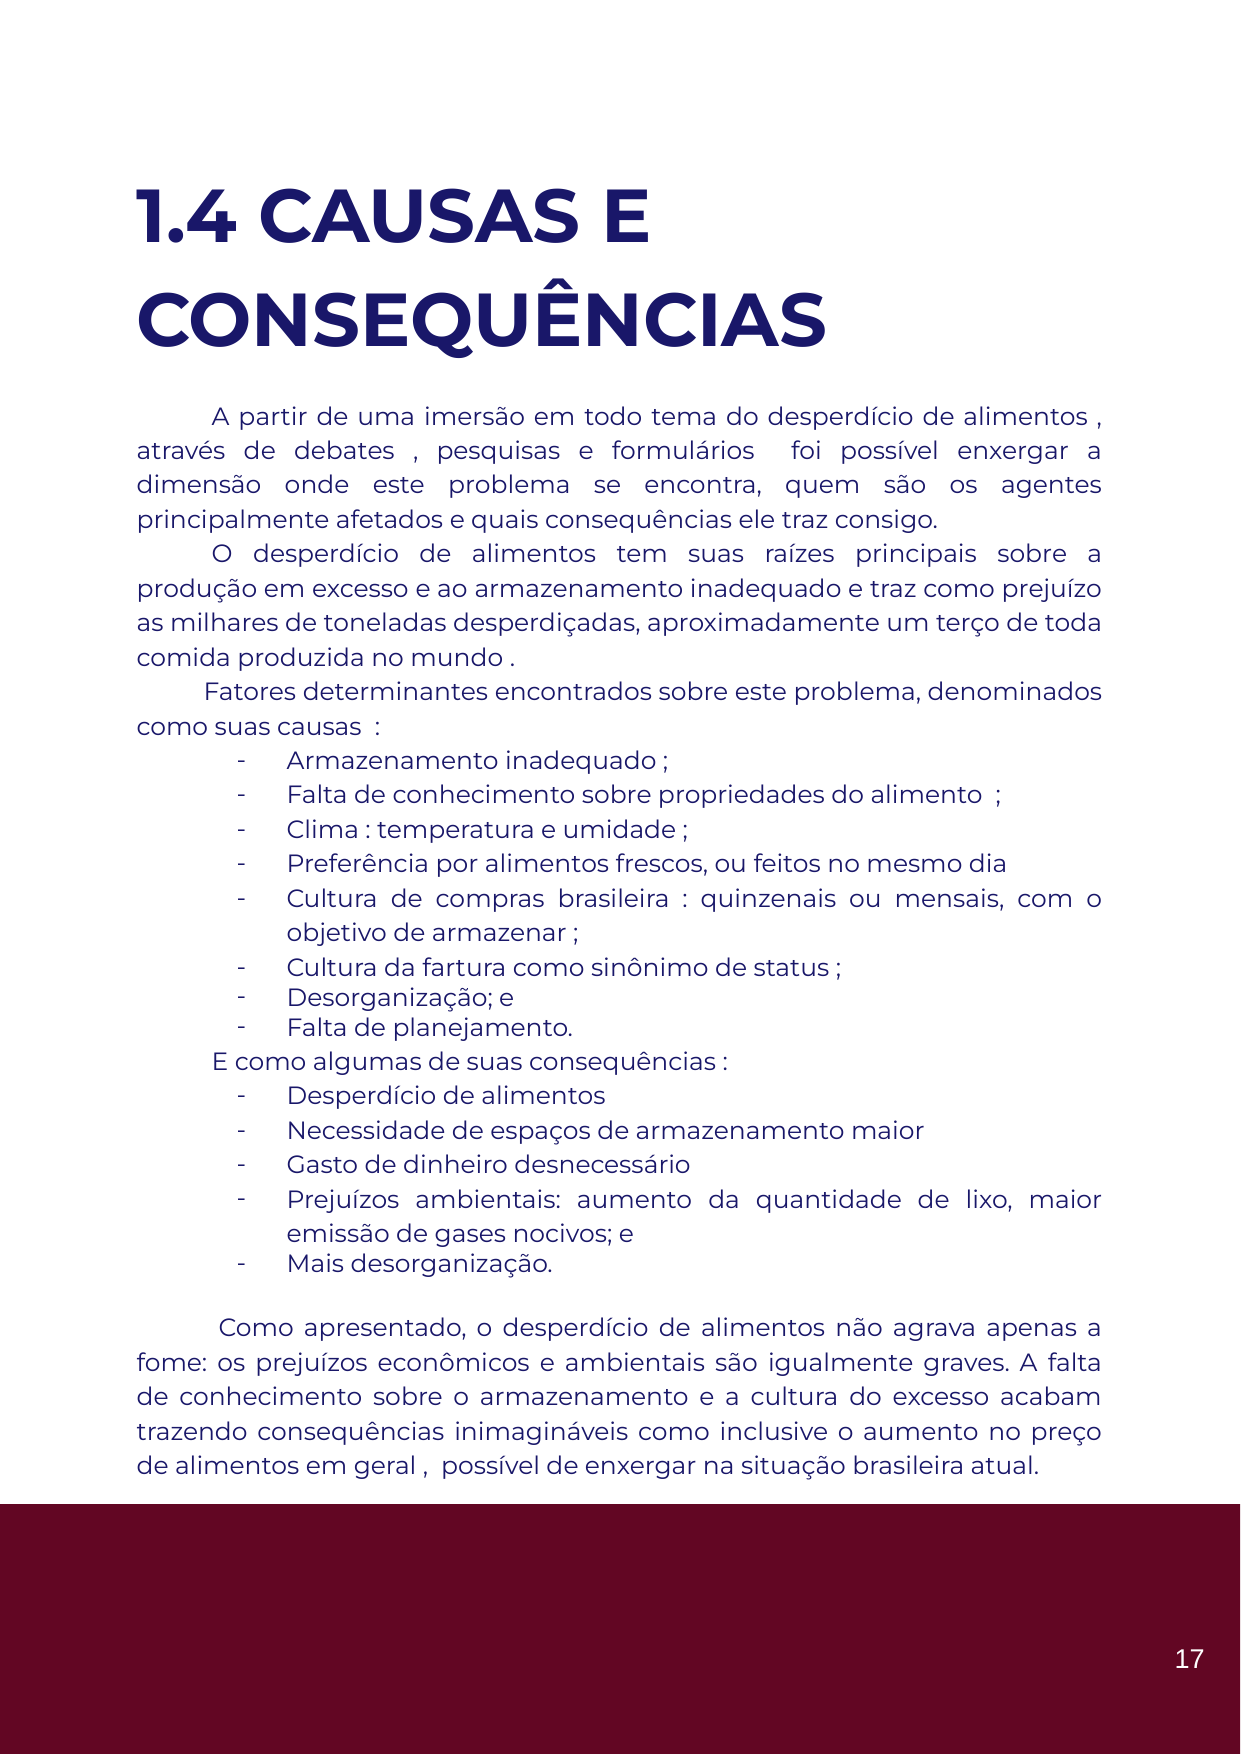

1.4 CAUSAS E CONSEQUÊNCIAS

A partir de uma imersão em todo tema do desperdício de alimentos , através de debates , pesquisas e formulários  foi possível enxergar a dimensão onde este problema se encontra, quem são os agentes principalmente afetados e quais consequências ele traz consigo.
O desperdício de alimentos tem suas raízes principais sobre a produção em excesso e ao armazenamento inadequado e traz como prejuízo as milhares de toneladas desperdiçadas, aproximadamente um terço de toda comida produzida no mundo .
          Fatores determinantes encontrados sobre este problema, denominados como suas causas  :
Armazenamento inadequado ;
Falta de conhecimento sobre propriedades do alimento  ;
Clima : temperatura e umidade ;
Preferência por alimentos frescos, ou feitos no mesmo dia
Cultura de compras brasileira : quinzenais ou mensais, com o objetivo de armazenar ;
Cultura da fartura como sinônimo de status ;
Desorganização; e
Falta de planejamento.
E como algumas de suas consequências :
Desperdício de alimentos
Necessidade de espaços de armazenamento maior
Gasto de dinheiro desnecessário
Prejuízos ambientais: aumento da quantidade de lixo, maior emissão de gases nocivos; e
Mais desorganização.

        Como apresentado, o desperdício de alimentos não agrava apenas a fome: os prejuízos econômicos e ambientais são igualmente graves. A falta de conhecimento sobre o armazenamento e a cultura do excesso acabam trazendo consequências inimagináveis como inclusive o aumento no preço de alimentos em geral ,  possível de enxergar na situação brasileira atual.

17